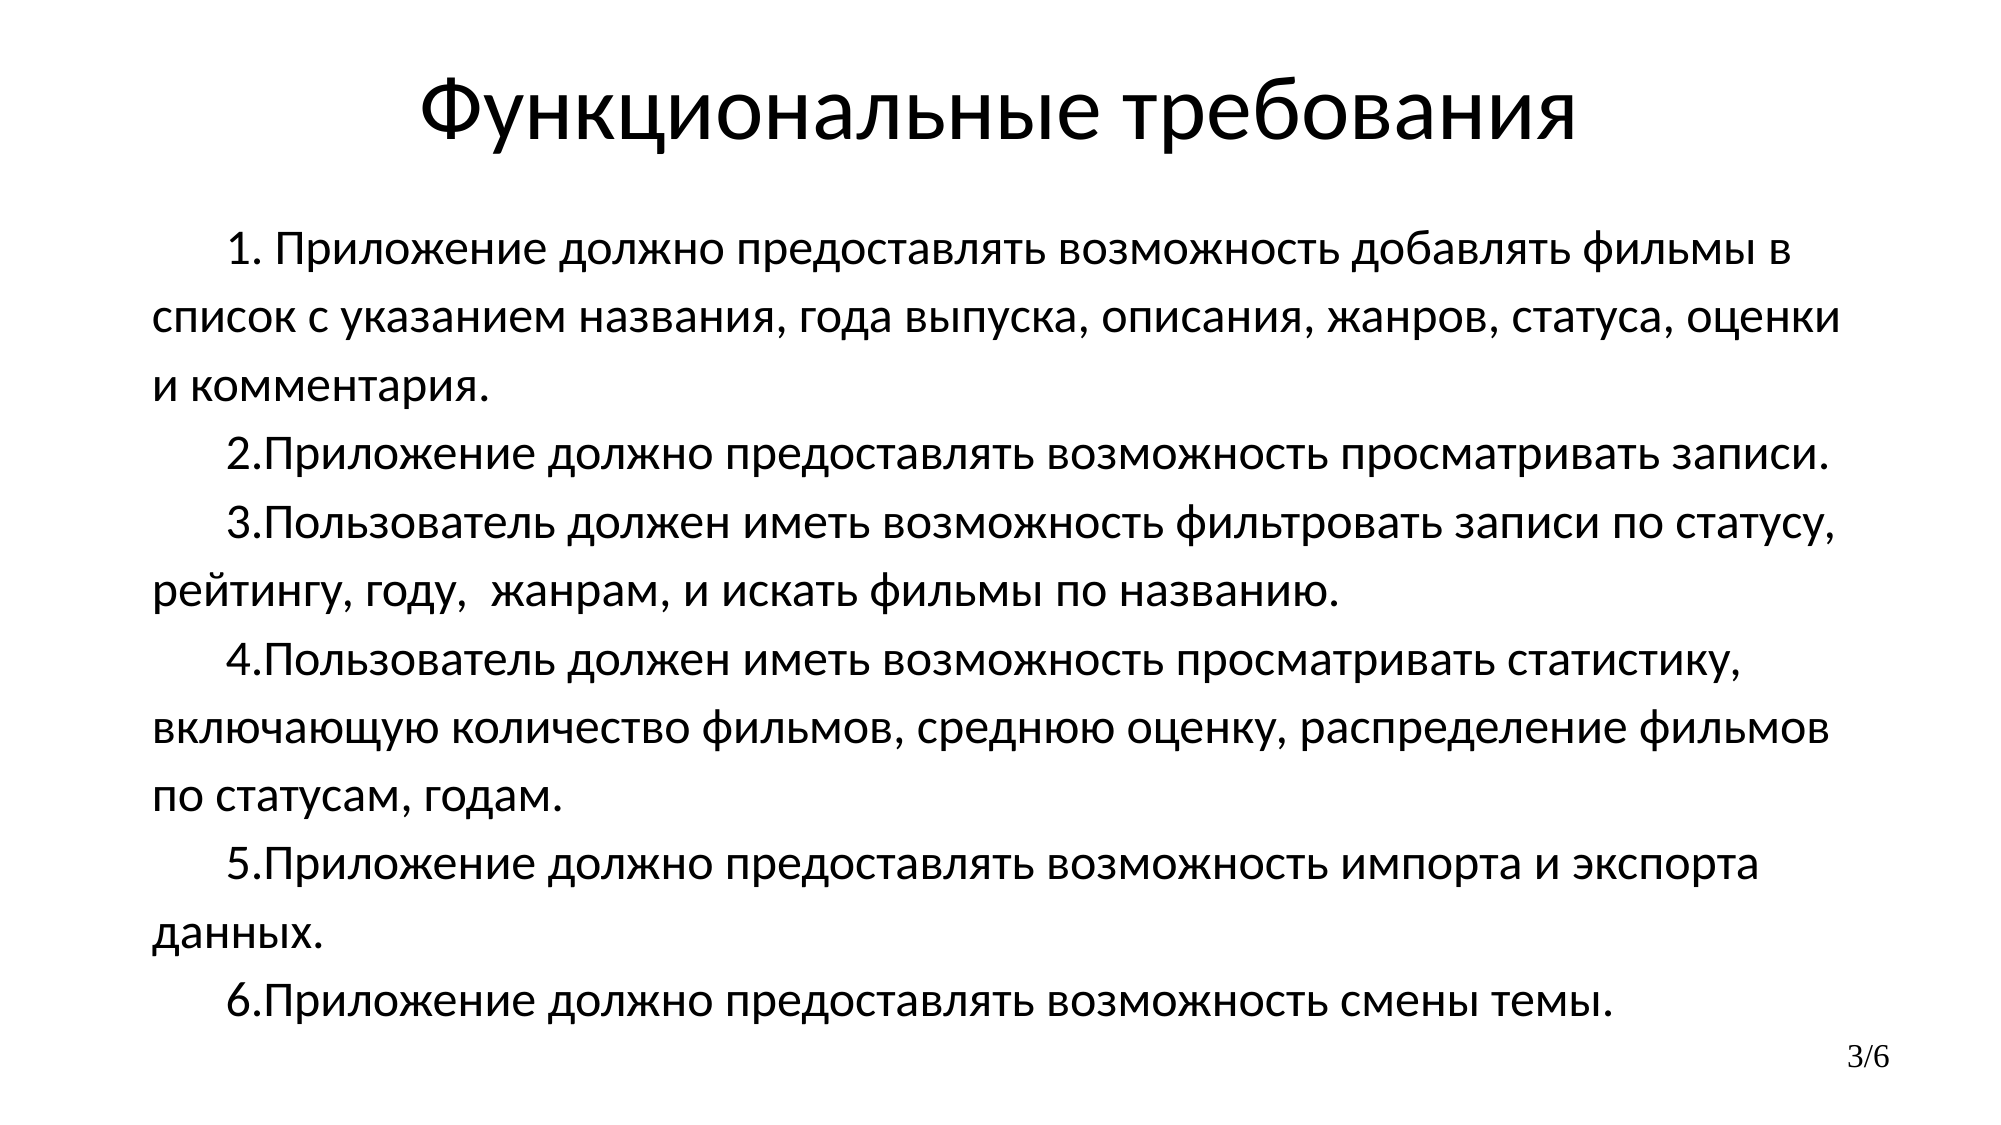

Функциональные требования
 Приложение должно предоставлять возможность добавлять фильмы в список с указанием названия, года выпуска, описания, жанров, статуса, оценки и комментария.
Приложение должно предоставлять возможность просматривать записи.
Пользователь должен иметь возможность фильтровать записи по статусу, рейтингу, году,  жанрам, и искать фильмы по названию.
Пользователь должен иметь возможность просматривать статистику, включающую количество фильмов, среднюю оценку, распределение фильмов по статусам, годам.
Приложение должно предоставлять возможность импорта и экспорта данных.
Приложение должно предоставлять возможность смены темы.
3/6